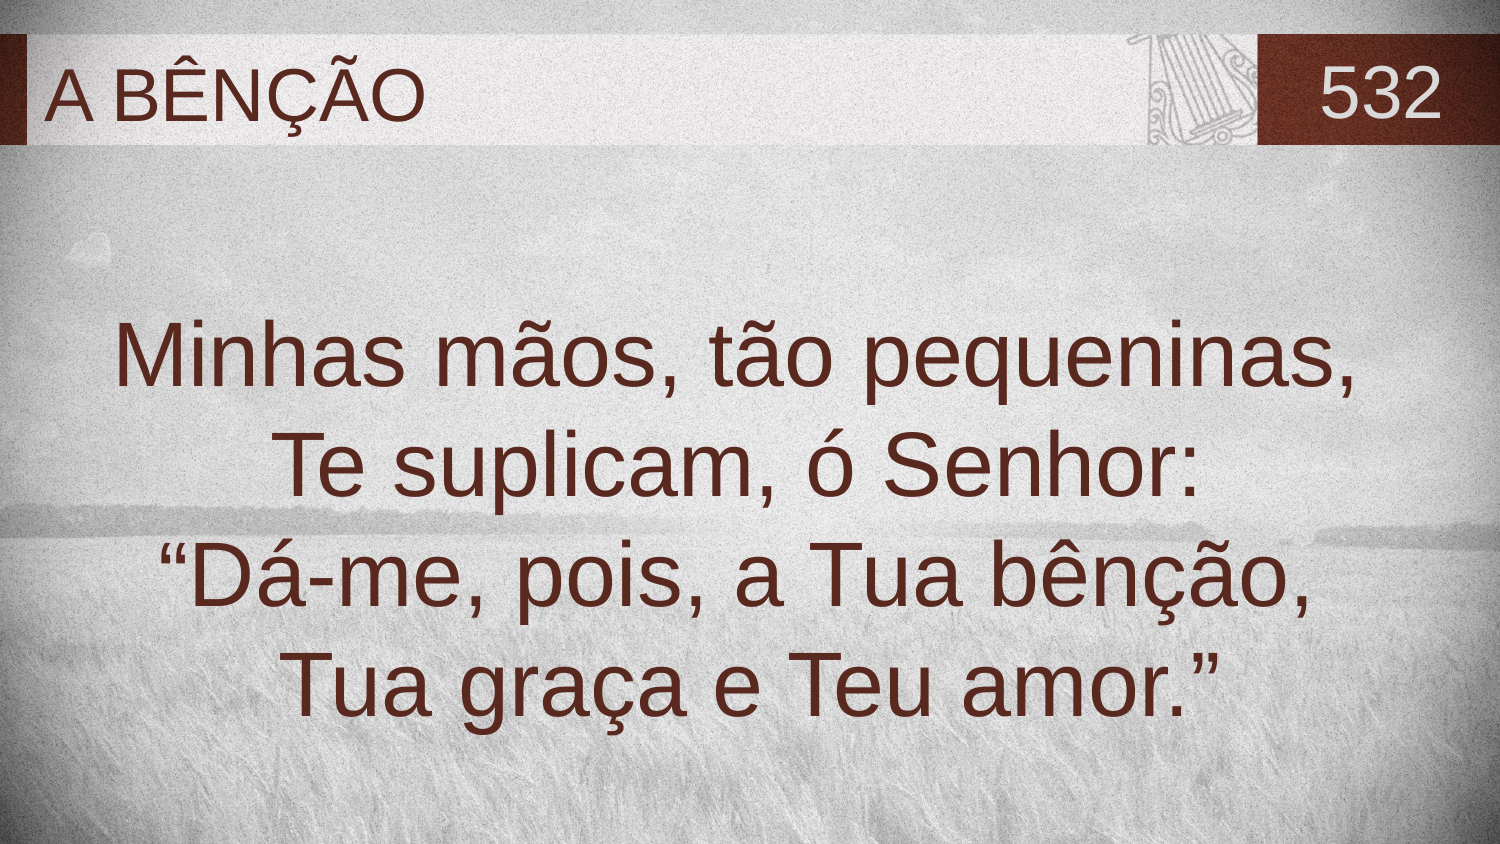

# A BÊNÇÃO
532
Minhas mãos, tão pequeninas,
Te suplicam, ó Senhor:
“Dá-me, pois, a Tua bênção,
Tua graça e Teu amor.”